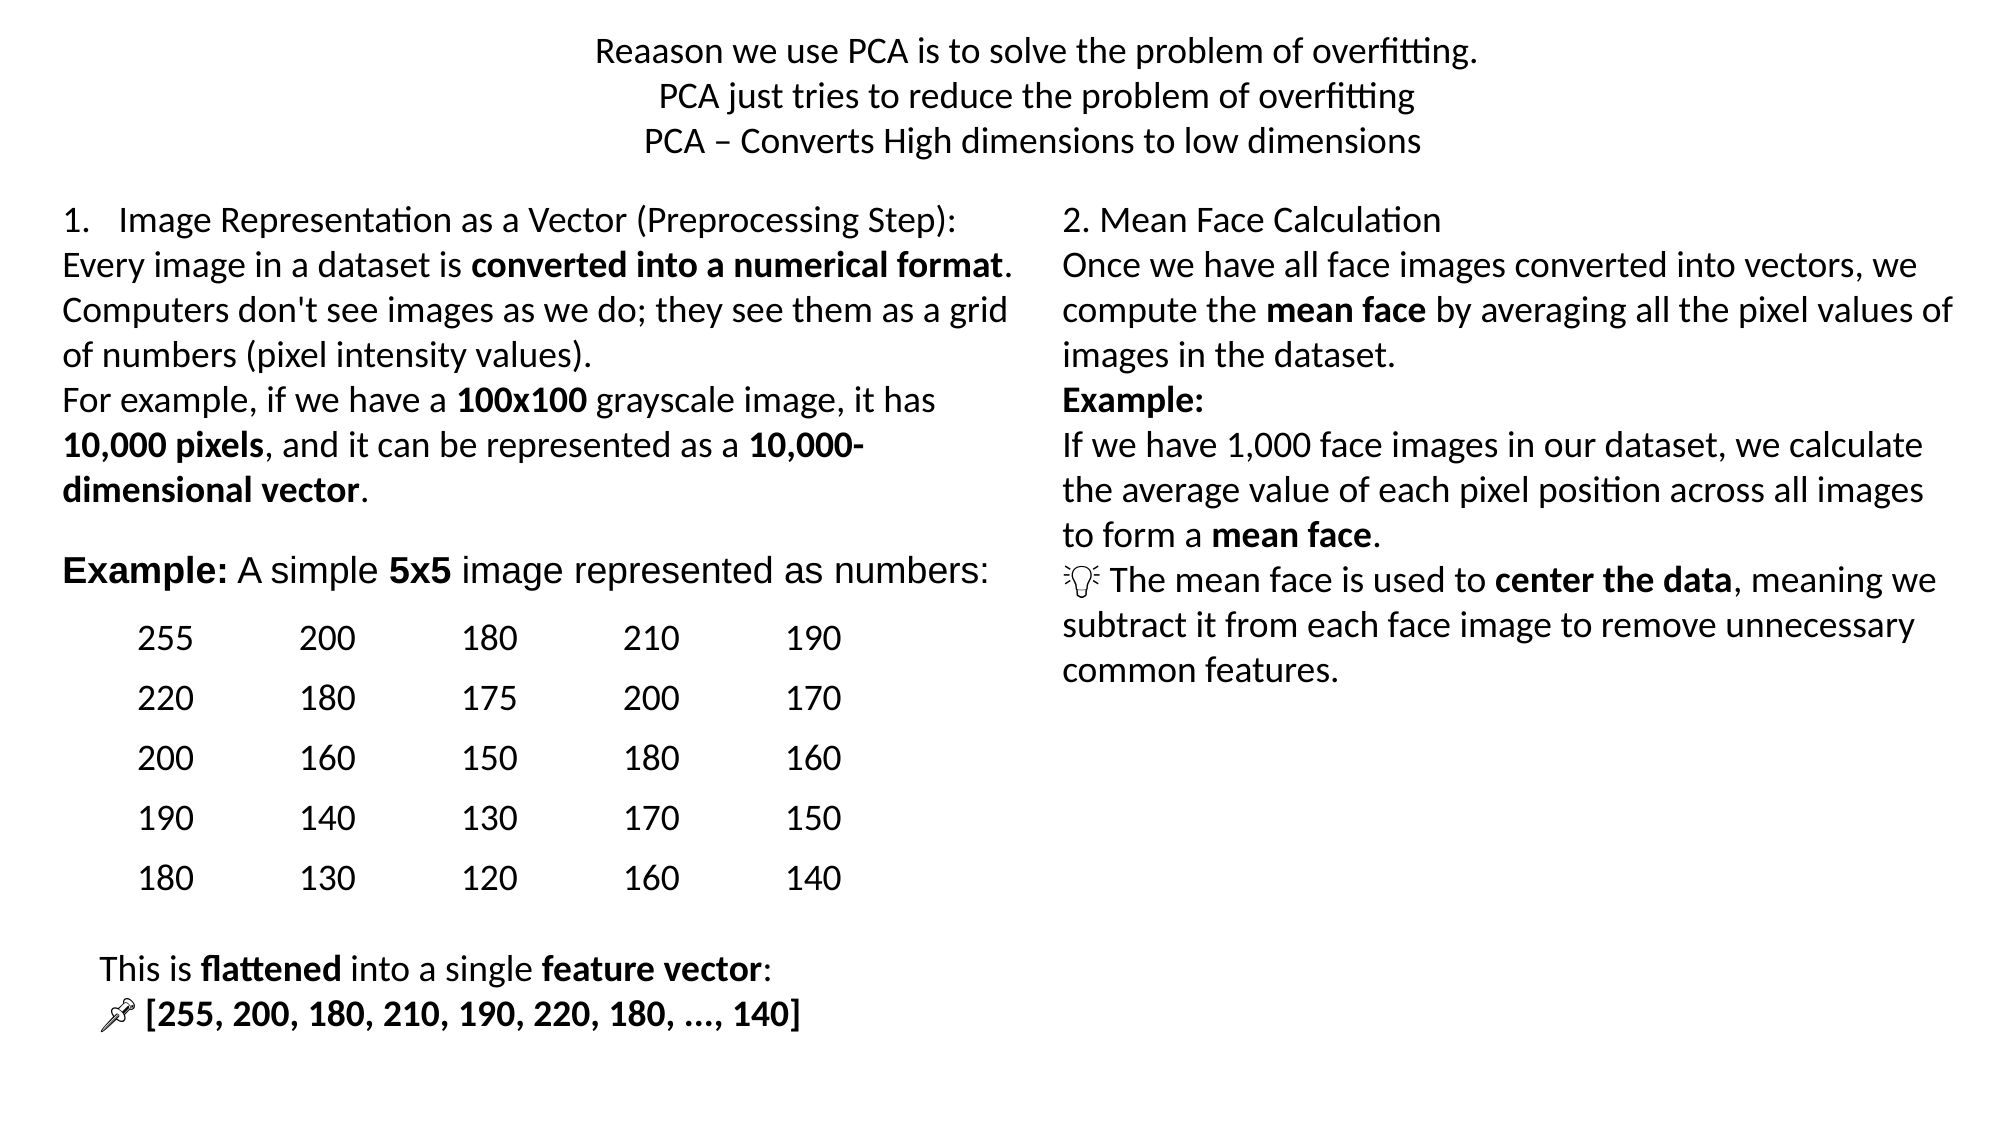

Reaason we use PCA is to solve the problem of overfitting.
PCA just tries to reduce the problem of overfitting
PCA – Converts High dimensions to low dimensions
Image Representation as a Vector (Preprocessing Step):
Every image in a dataset is converted into a numerical format. Computers don't see images as we do; they see them as a grid of numbers (pixel intensity values).
For example, if we have a 100x100 grayscale image, it has 10,000 pixels, and it can be represented as a 10,000-dimensional vector.

2. Mean Face Calculation
Once we have all face images converted into vectors, we compute the mean face by averaging all the pixel values of images in the dataset.
Example:
If we have 1,000 face images in our dataset, we calculate the average value of each pixel position across all images to form a mean face.
💡 The mean face is used to center the data, meaning we subtract it from each face image to remove unnecessary common features.

Example: A simple 5x5 image represented as numbers:
| 255 | 200 | 180 | 210 | 190 |
| --- | --- | --- | --- | --- |
| 220 | 180 | 175 | 200 | 170 |
| 200 | 160 | 150 | 180 | 160 |
| 190 | 140 | 130 | 170 | 150 |
| 180 | 130 | 120 | 160 | 140 |
This is flattened into a single feature vector:
📌 [255, 200, 180, 210, 190, 220, 180, ..., 140]